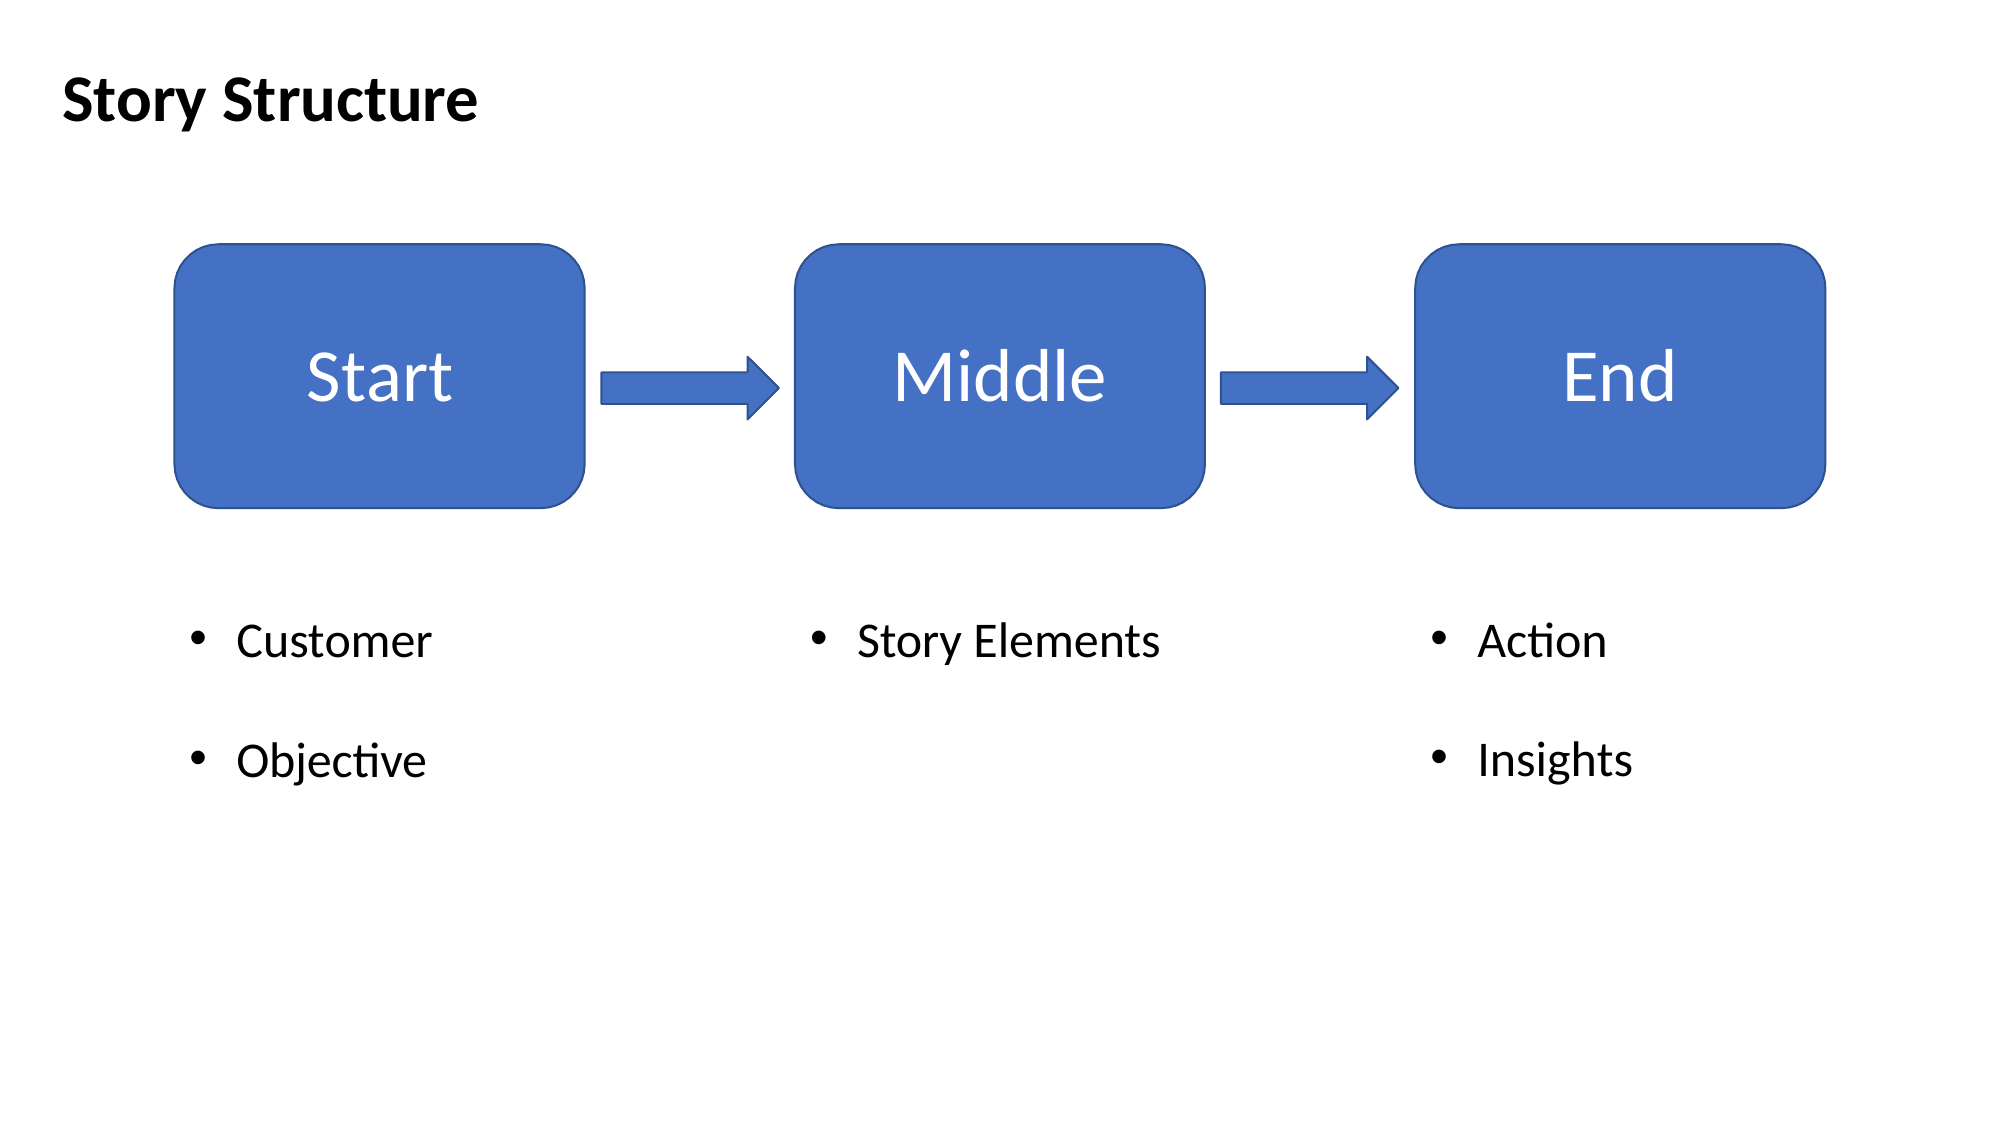

# Story Structure

Start
Middle
End

Customer
Story Elements
Action

Insights
Objective